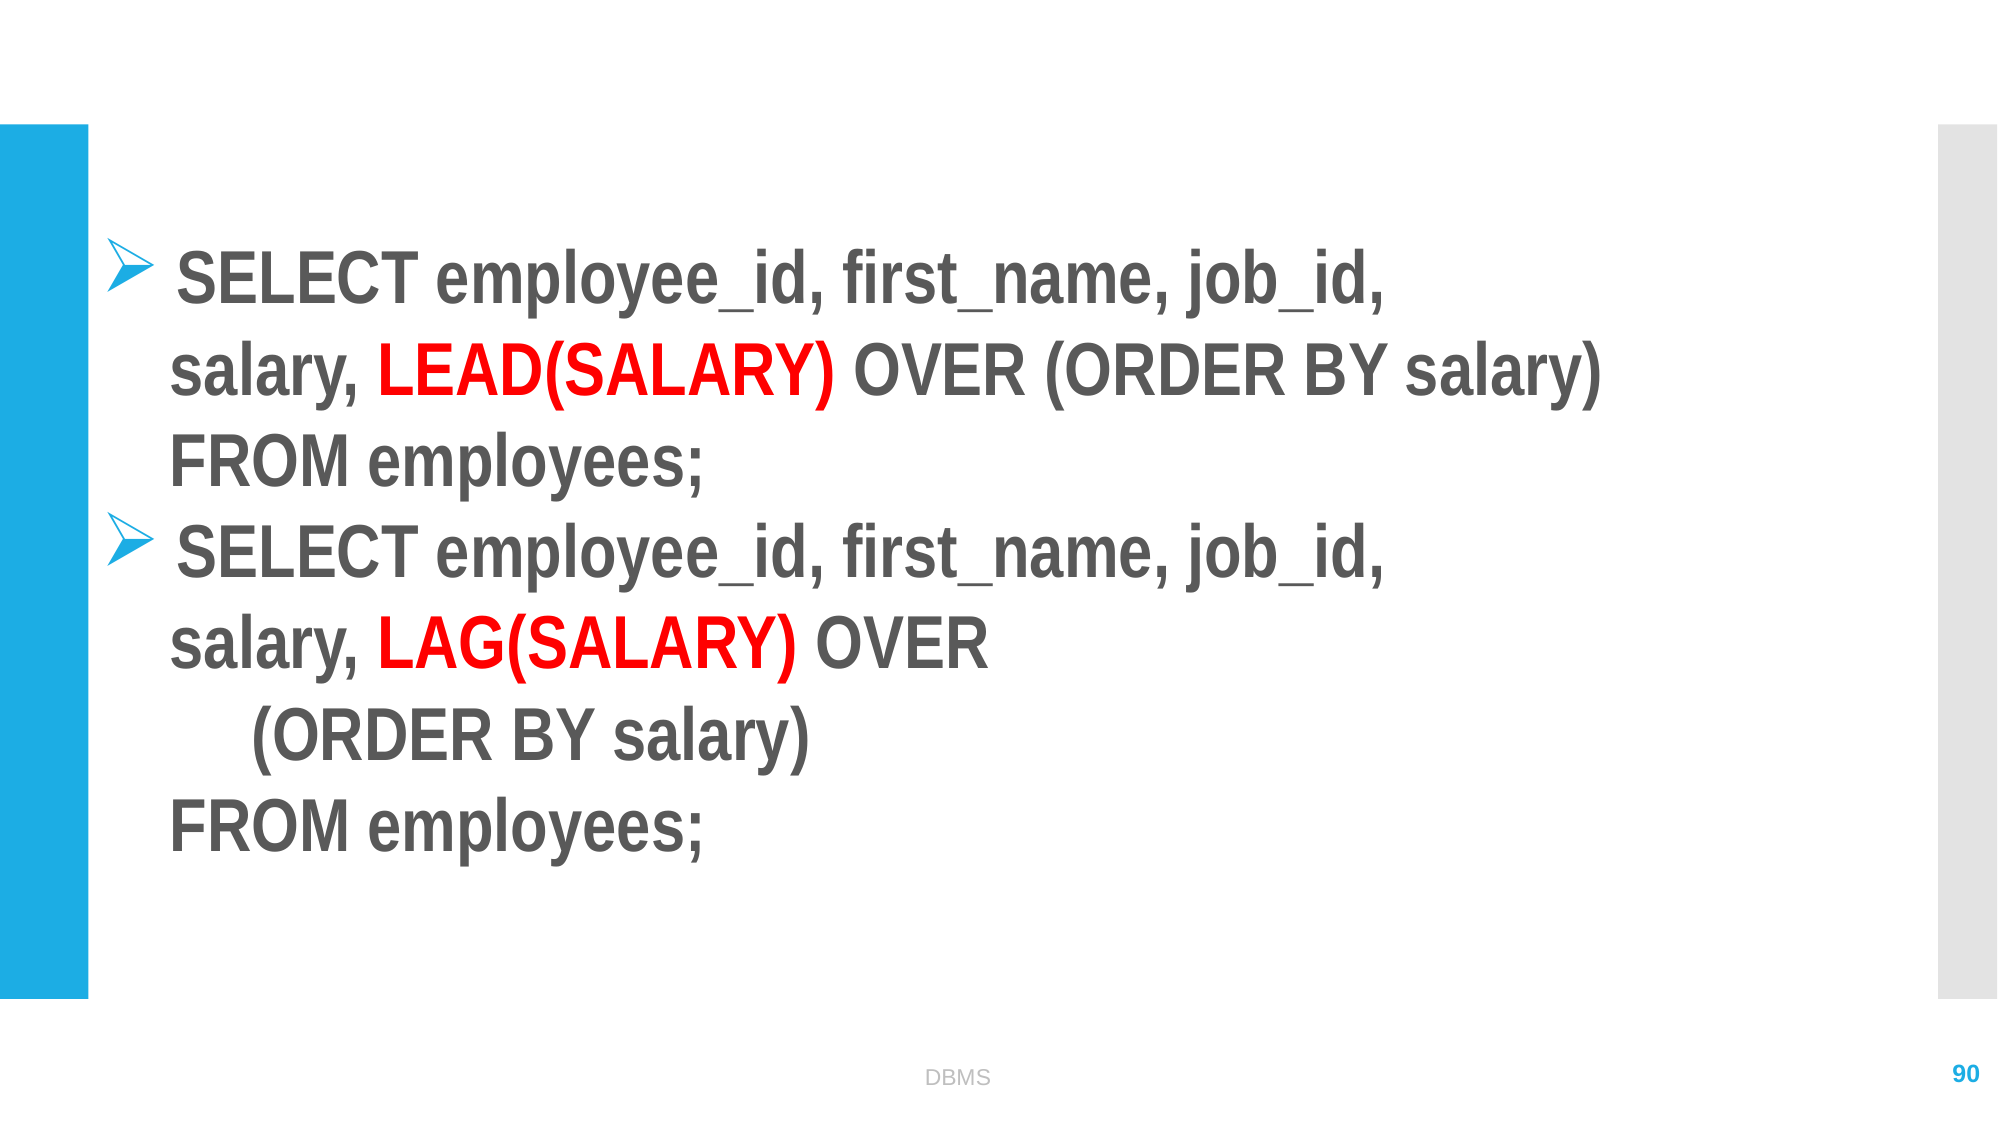

#
SELECT employee_id, first_name, job_id,
    salary, LEAD(SALARY) OVER (ORDER BY salary)
    FROM employees;
SELECT employee_id, first_name, job_id,
    salary, LAG(SALARY) OVER
	(ORDER BY salary)
    FROM employees;

90
DBMS